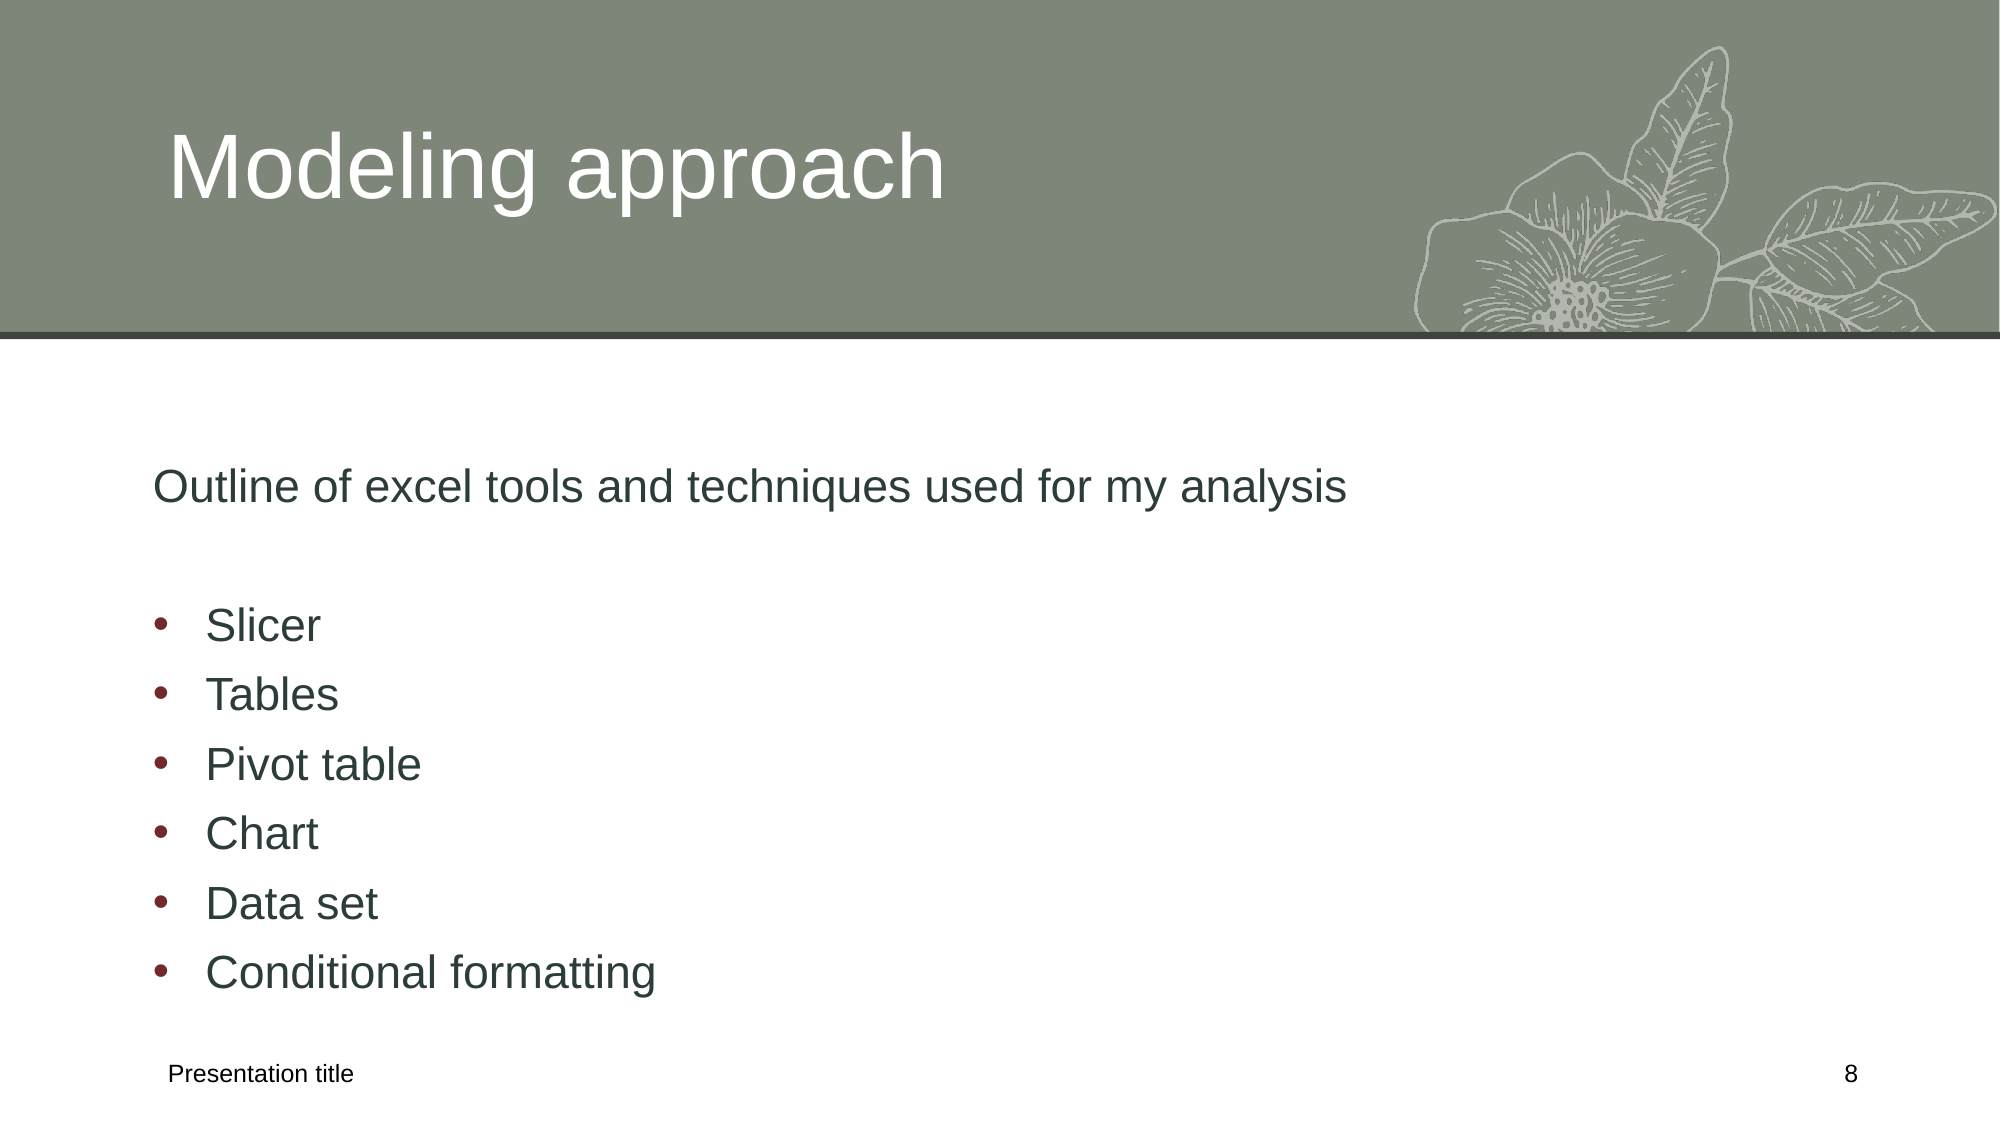

# Modeling approach
Outline of excel tools and techniques used for my analysis

Slicer
Tables
Pivot table
Chart
Data set
Conditional formatting

Presentation title
8